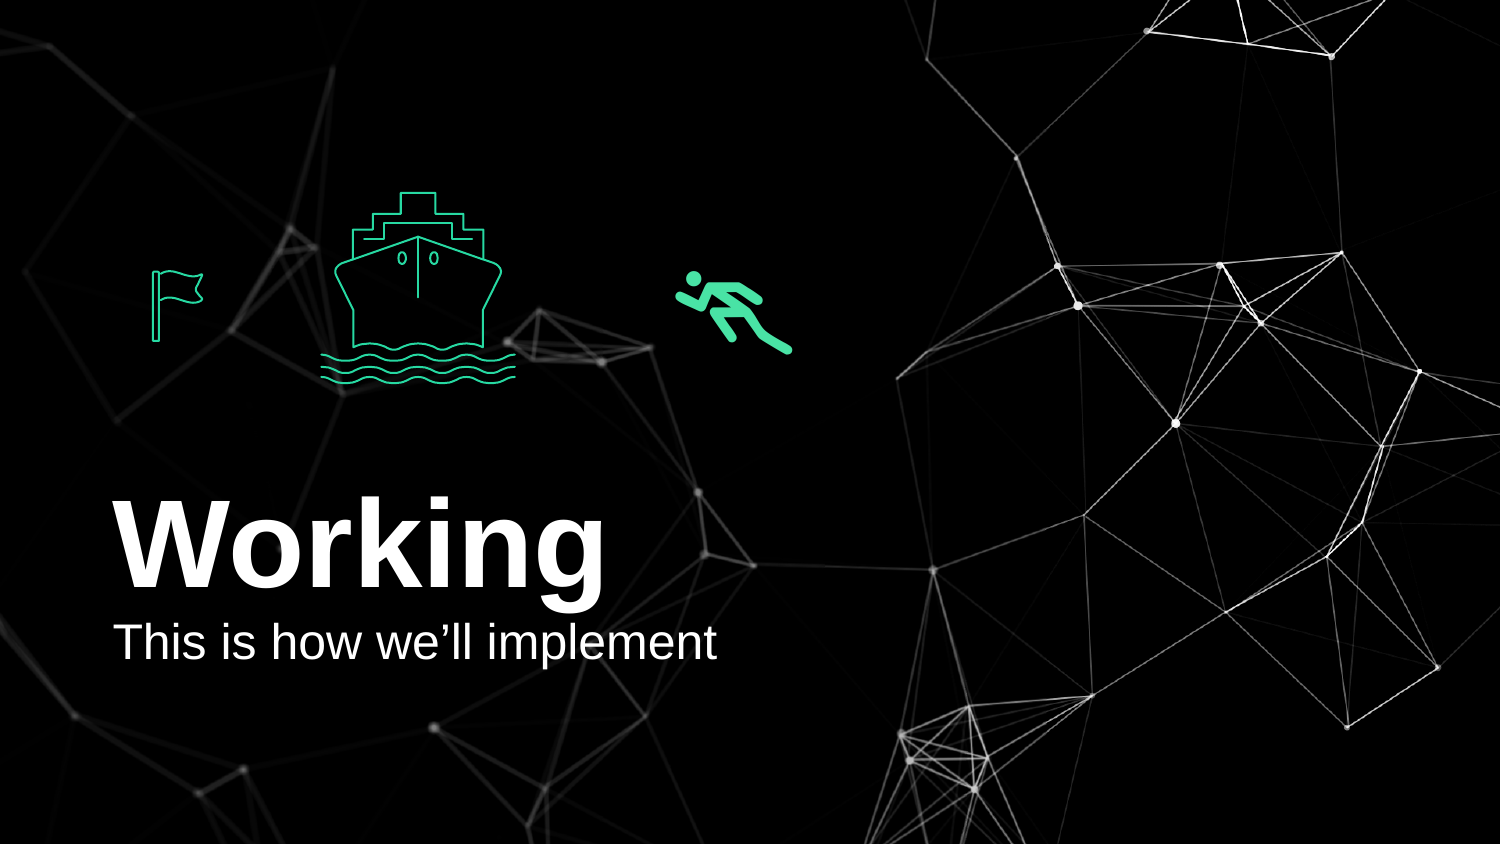

🏃

Working
This is how we’ll implement